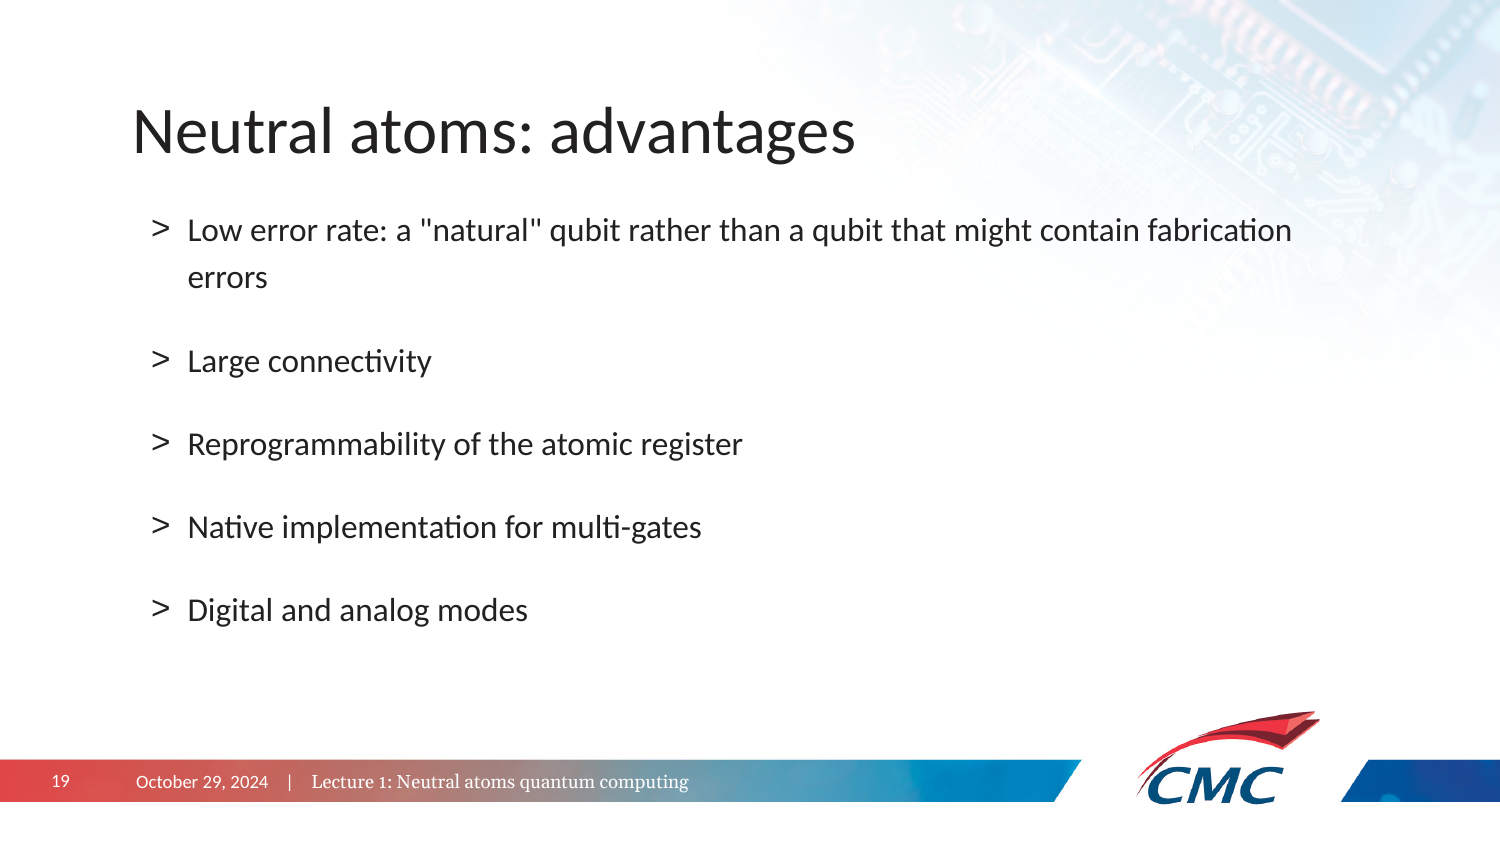

# Neutral atoms: advantages
Low error rate: a "natural" qubit rather than a qubit that might contain fabrication errors
Large connectivity
Reprogrammability of the atomic register
Native implementation for multi-gates
Digital and analog modes

October 29, 2024    |    Lecture 1: Neutral atoms quantum computing
19